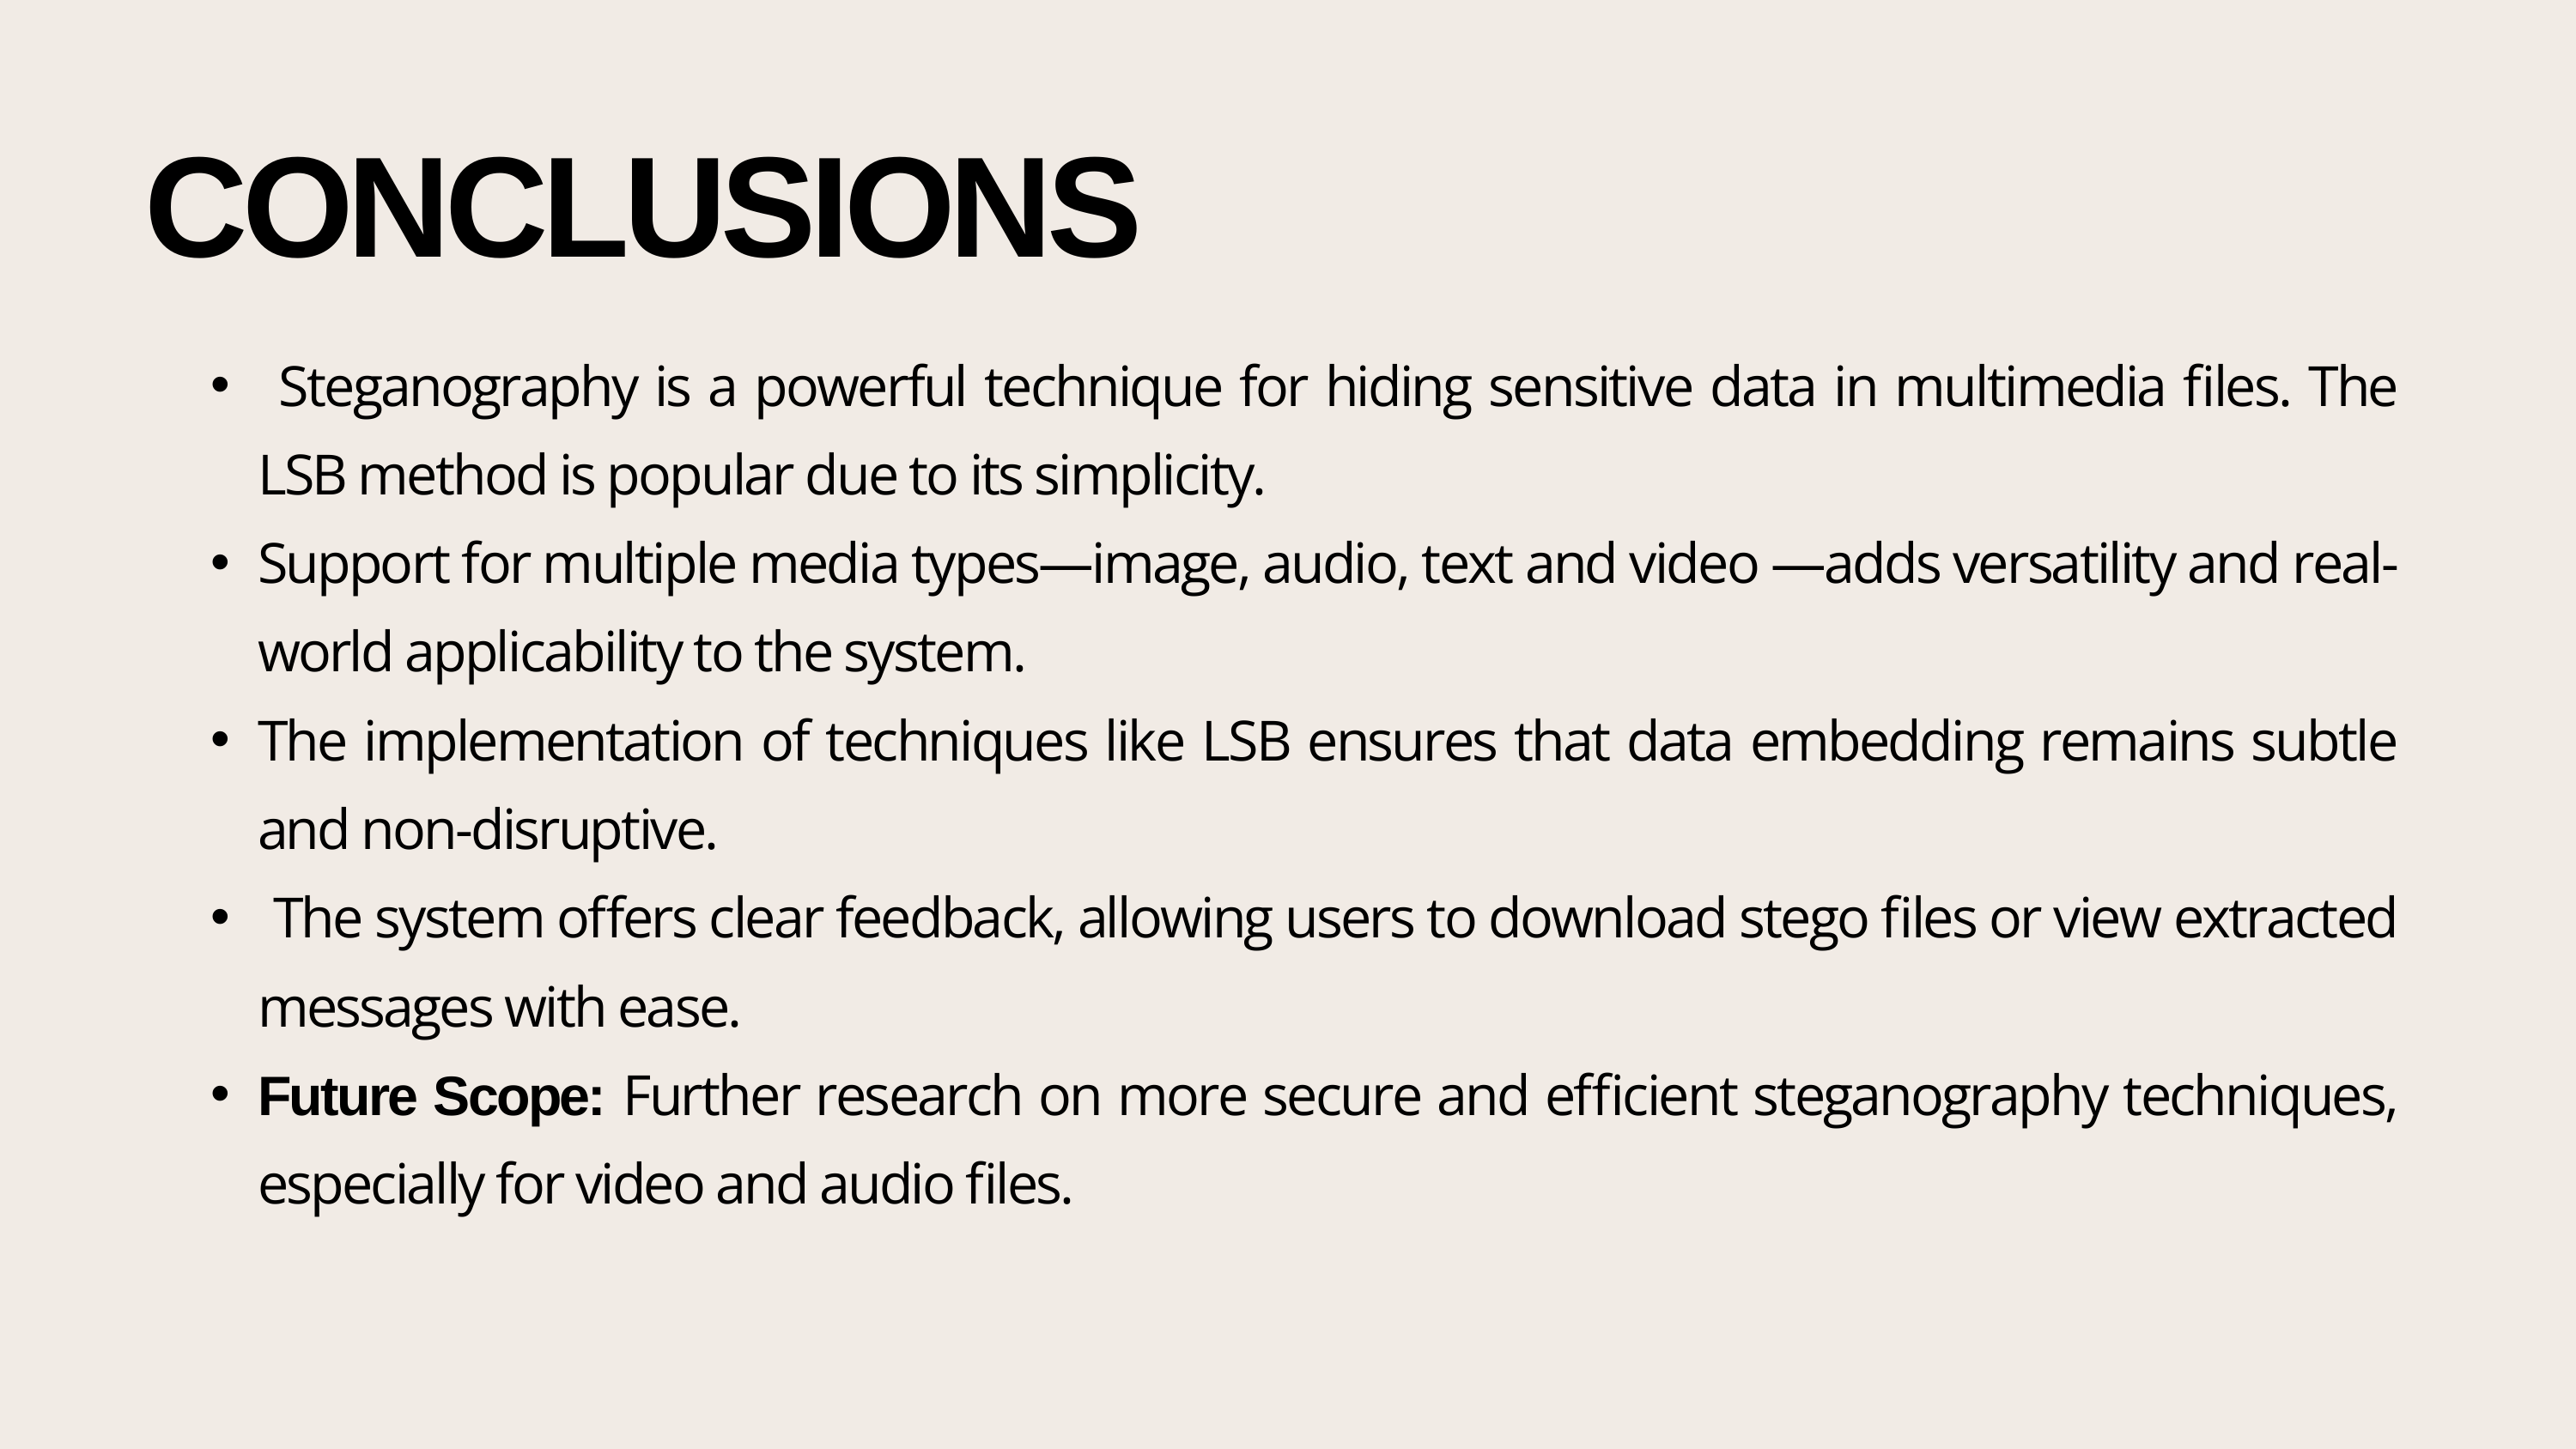

CONCLUSIONS
 Steganography is a powerful technique for hiding sensitive data in multimedia files. The LSB method is popular due to its simplicity.
Support for multiple media types—image, audio, text and video —adds versatility and real-world applicability to the system.
The implementation of techniques like LSB ensures that data embedding remains subtle and non-disruptive.
 The system offers clear feedback, allowing users to download stego files or view extracted messages with ease.
Future Scope: Further research on more secure and efficient steganography techniques, especially for video and audio files.